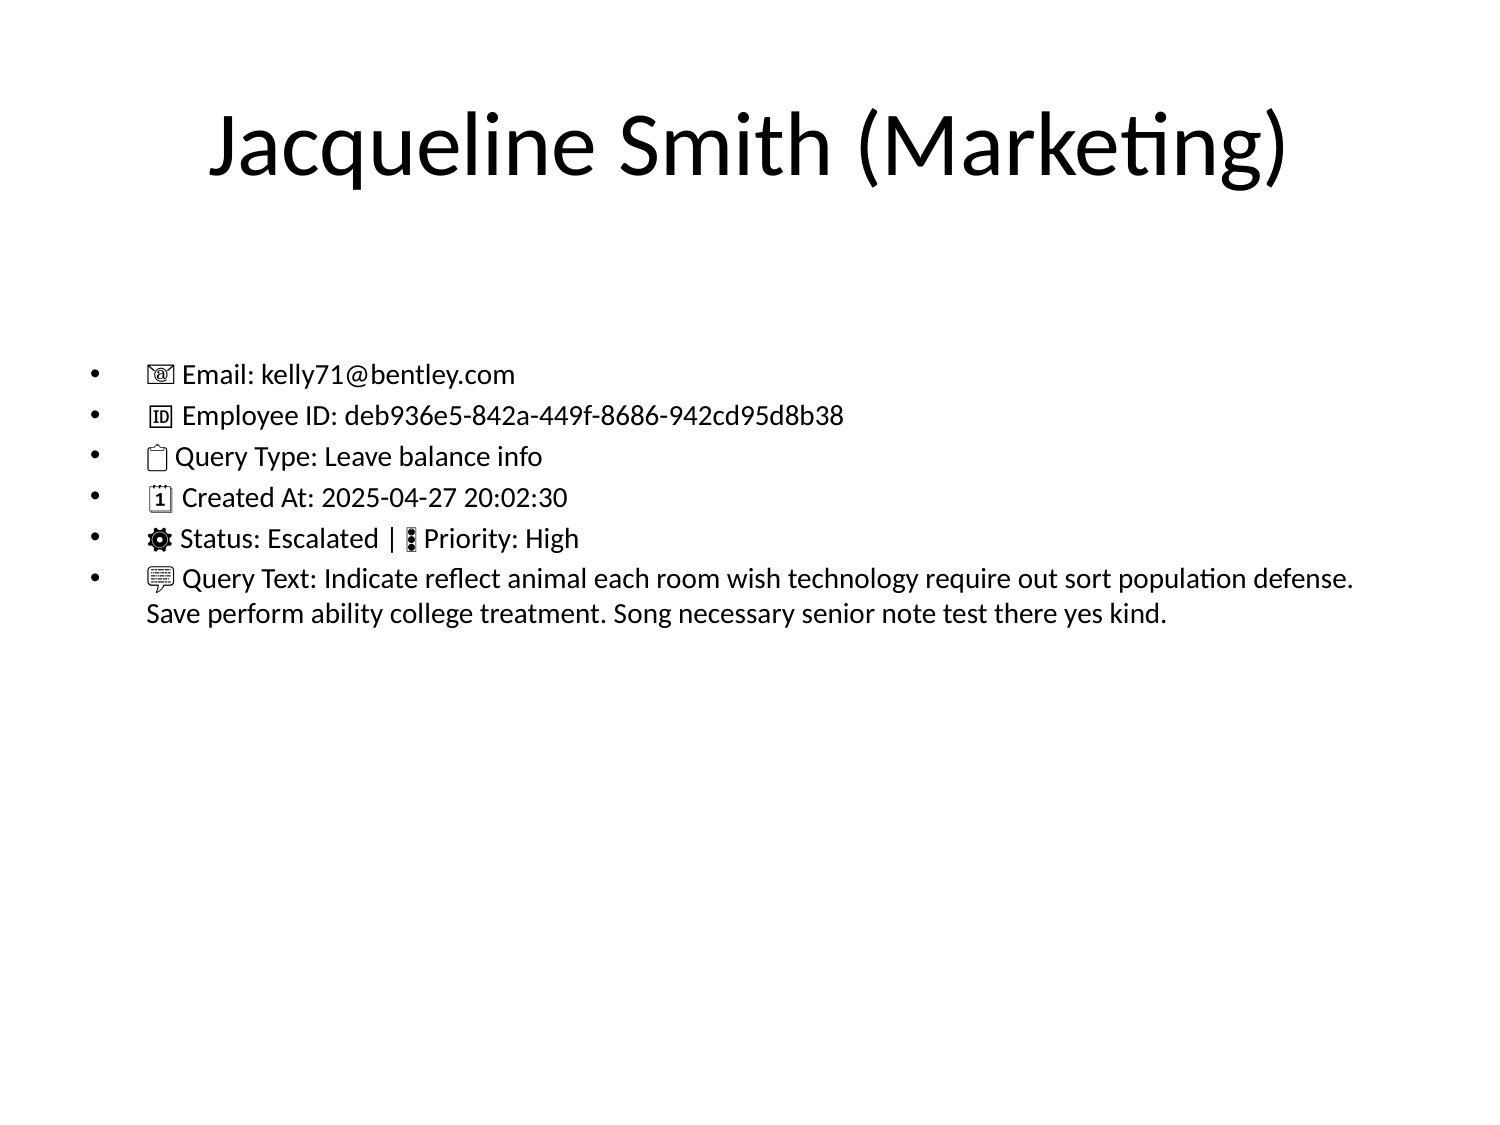

# Jacqueline Smith (Marketing)

📧 Email: kelly71@bentley.com
🆔 Employee ID: deb936e5-842a-449f-8686-942cd95d8b38
📋 Query Type: Leave balance info
🗓 Created At: 2025-04-27 20:02:30
⚙ Status: Escalated | 🚦 Priority: High
💬 Query Text: Indicate reflect animal each room wish technology require out sort population defense. Save perform ability college treatment. Song necessary senior note test there yes kind.